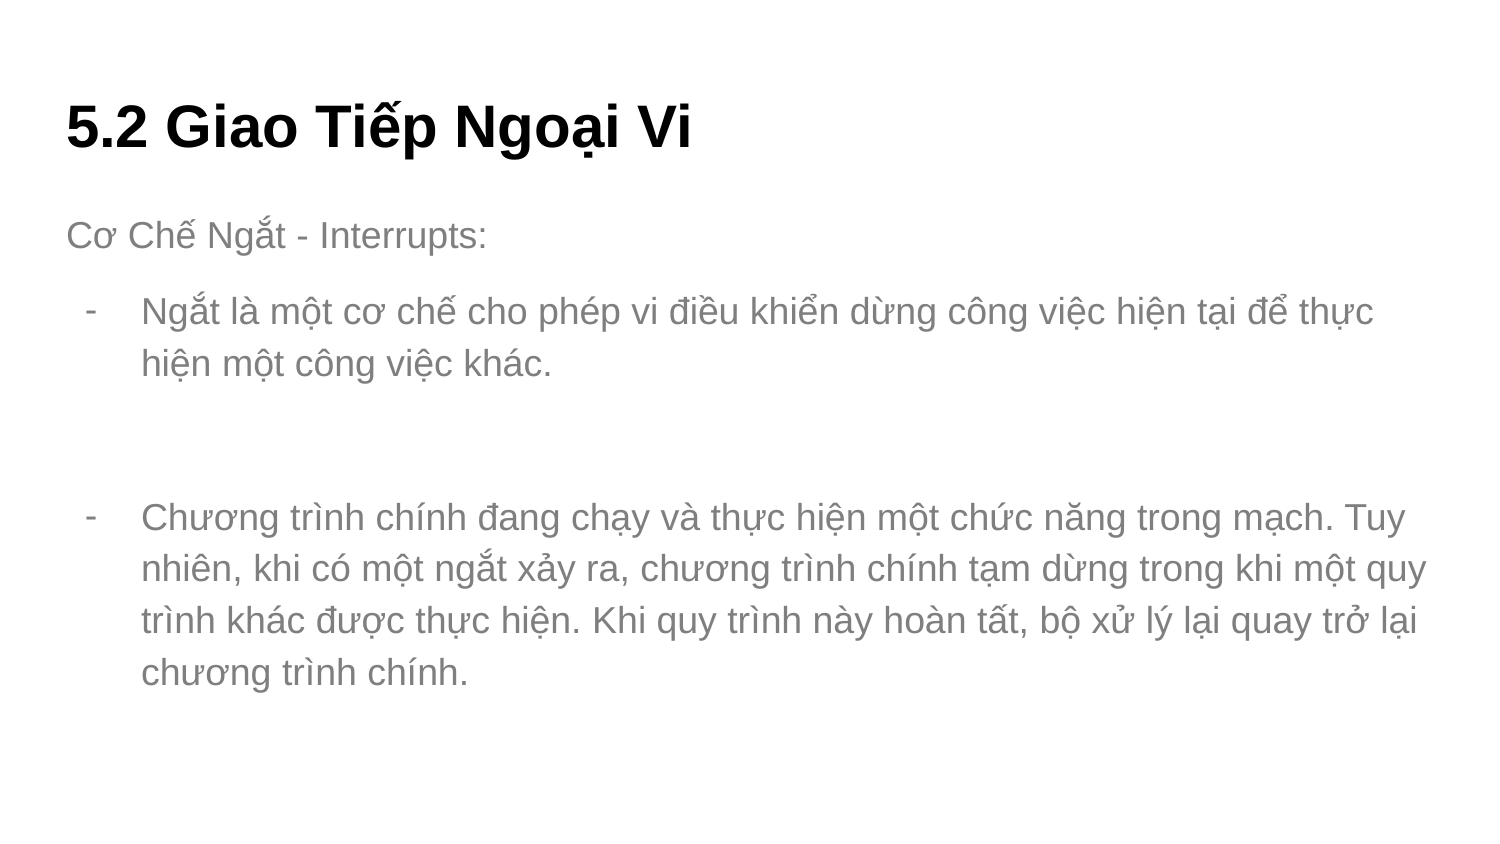

# 5.2 Giao Tiếp Ngoại Vi
Cơ Chế Ngắt - Interrupts:
Ngắt là một cơ chế cho phép vi điều khiển dừng công việc hiện tại để thực hiện một công việc khác.

Chương trình chính đang chạy và thực hiện một chức năng trong mạch. Tuy nhiên, khi có một ngắt xảy ra, chương trình chính tạm dừng trong khi một quy trình khác được thực hiện. Khi quy trình này hoàn tất, bộ xử lý lại quay trở lại chương trình chính.